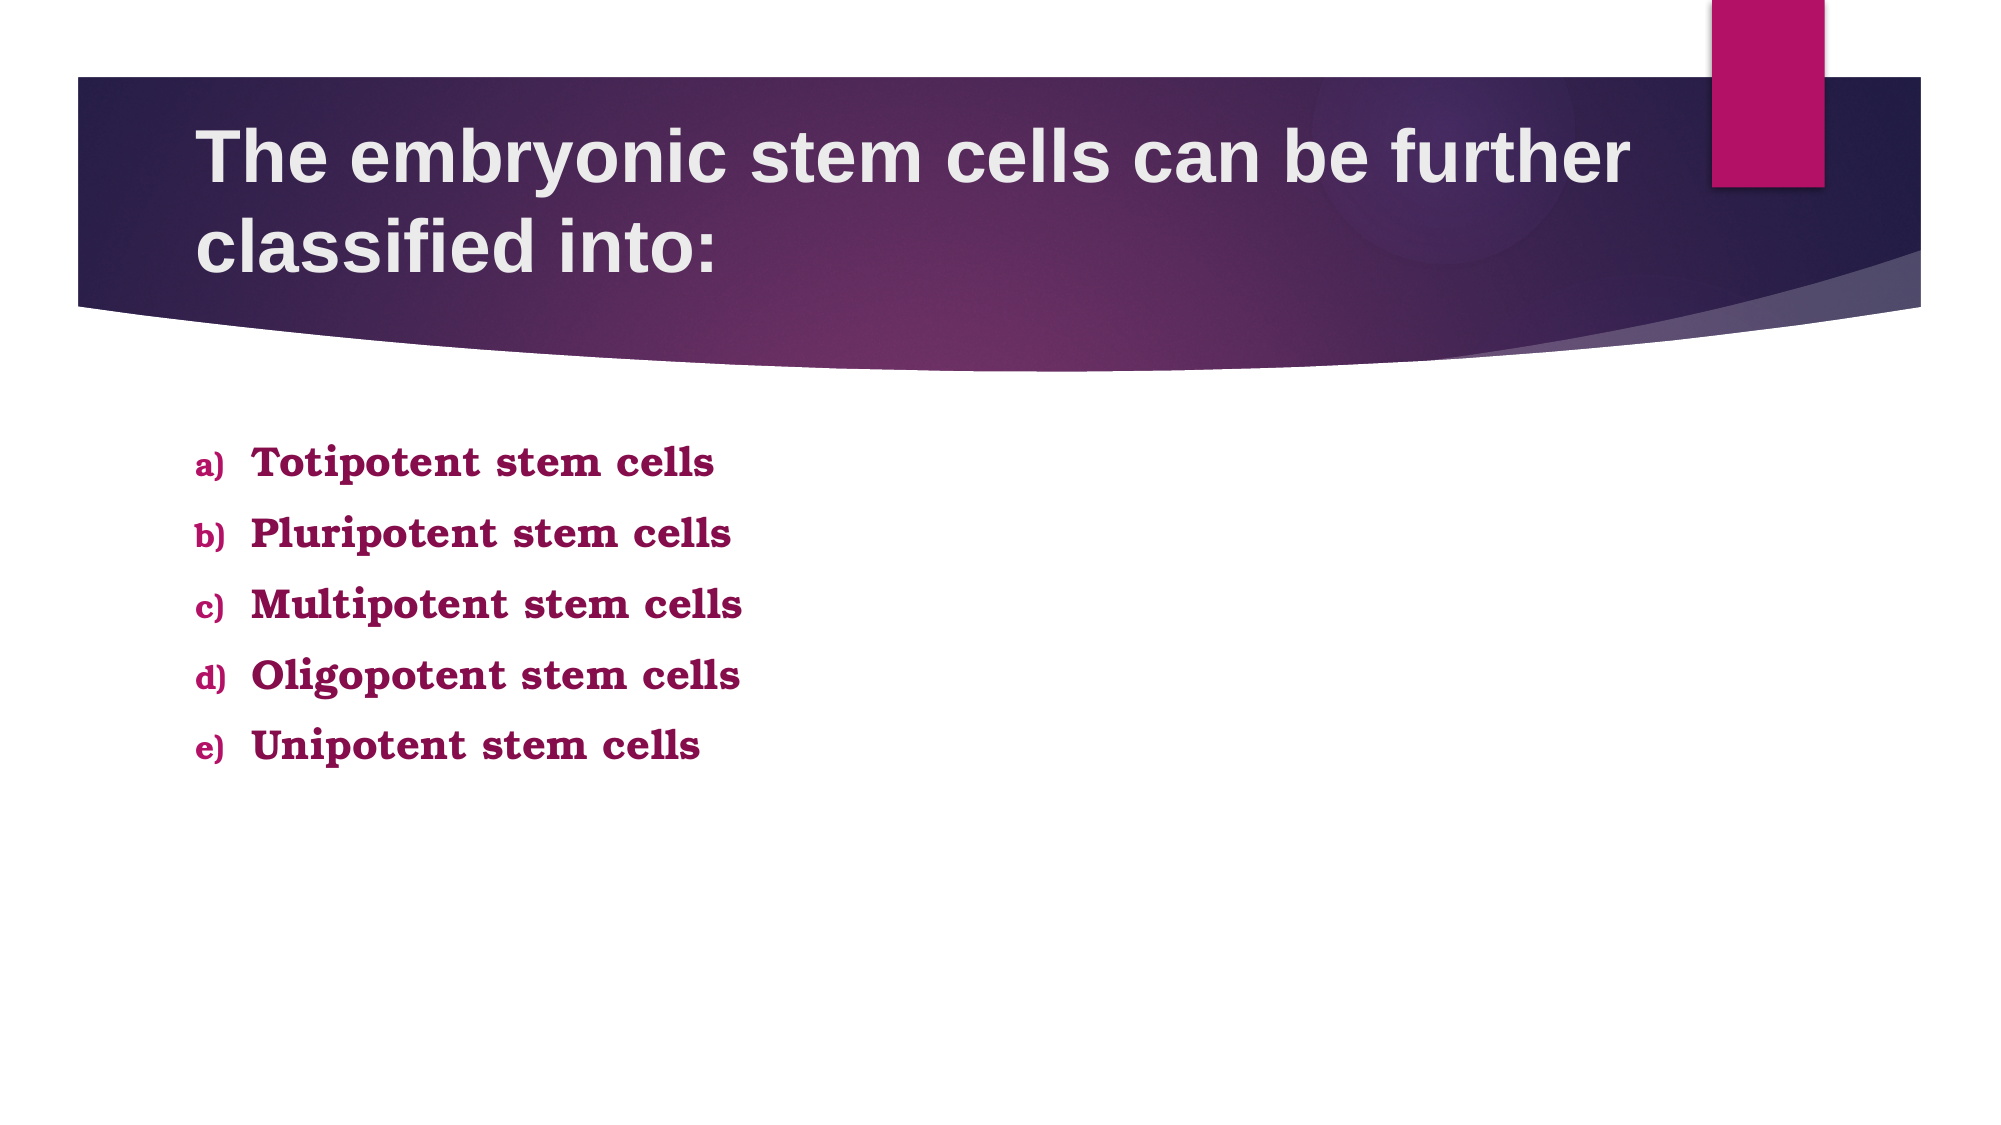

# The embryonic stem cells can be further classified into:
Totipotent stem cells
Pluripotent stem cells
Multipotent stem cells
Oligopotent stem cells
Unipotent stem cells